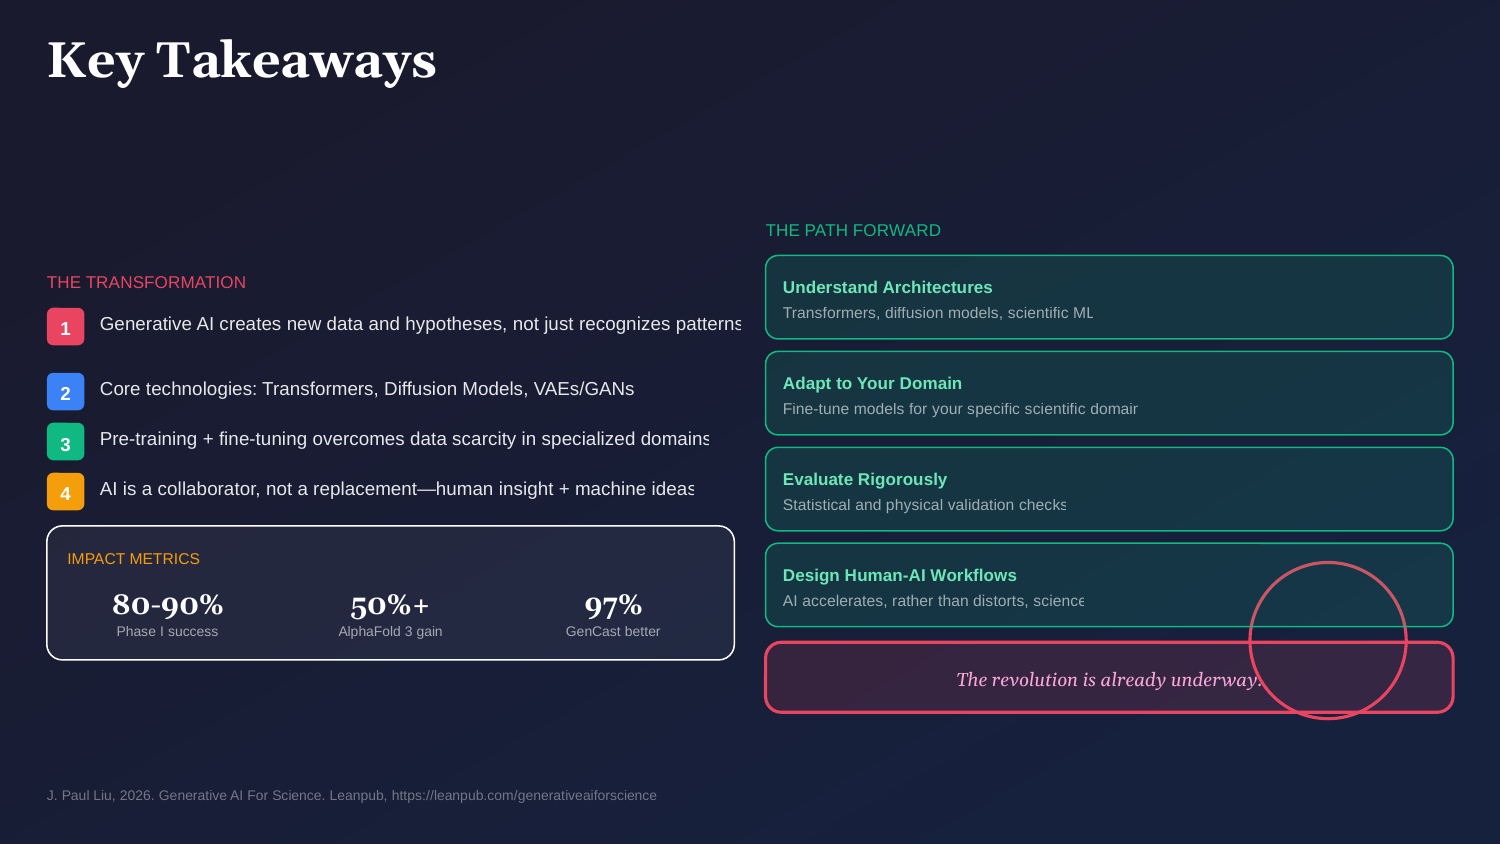

Key Takeaways
THE PATH FORWARD

THE TRANSFORMATION
Understand Architectures
Transformers, diffusion models, scientific ML

Generative AI creates new data and hypotheses, not just recognizes patterns
1

Adapt to Your Domain

Core technologies: Transformers, Diffusion Models, VAEs/GANs
2
Fine-tune models for your specific scientific domain

Pre-training + fine-tuning overcomes data scarcity in specialized domains
3

Evaluate Rigorously

AI is a collaborator, not a replacement—human insight + machine ideas
4
Statistical and physical validation checks

IMPACT METRICS
Design Human-AI Workflows

80-90%
50%+
97%
AI accelerates, rather than distorts, science
Phase I success
AlphaFold 3 gain
GenCast better

The revolution is already underway.
J. Paul Liu, 2026. Generative AI For Science. Leanpub, https://leanpub.com/generativeaiforscience